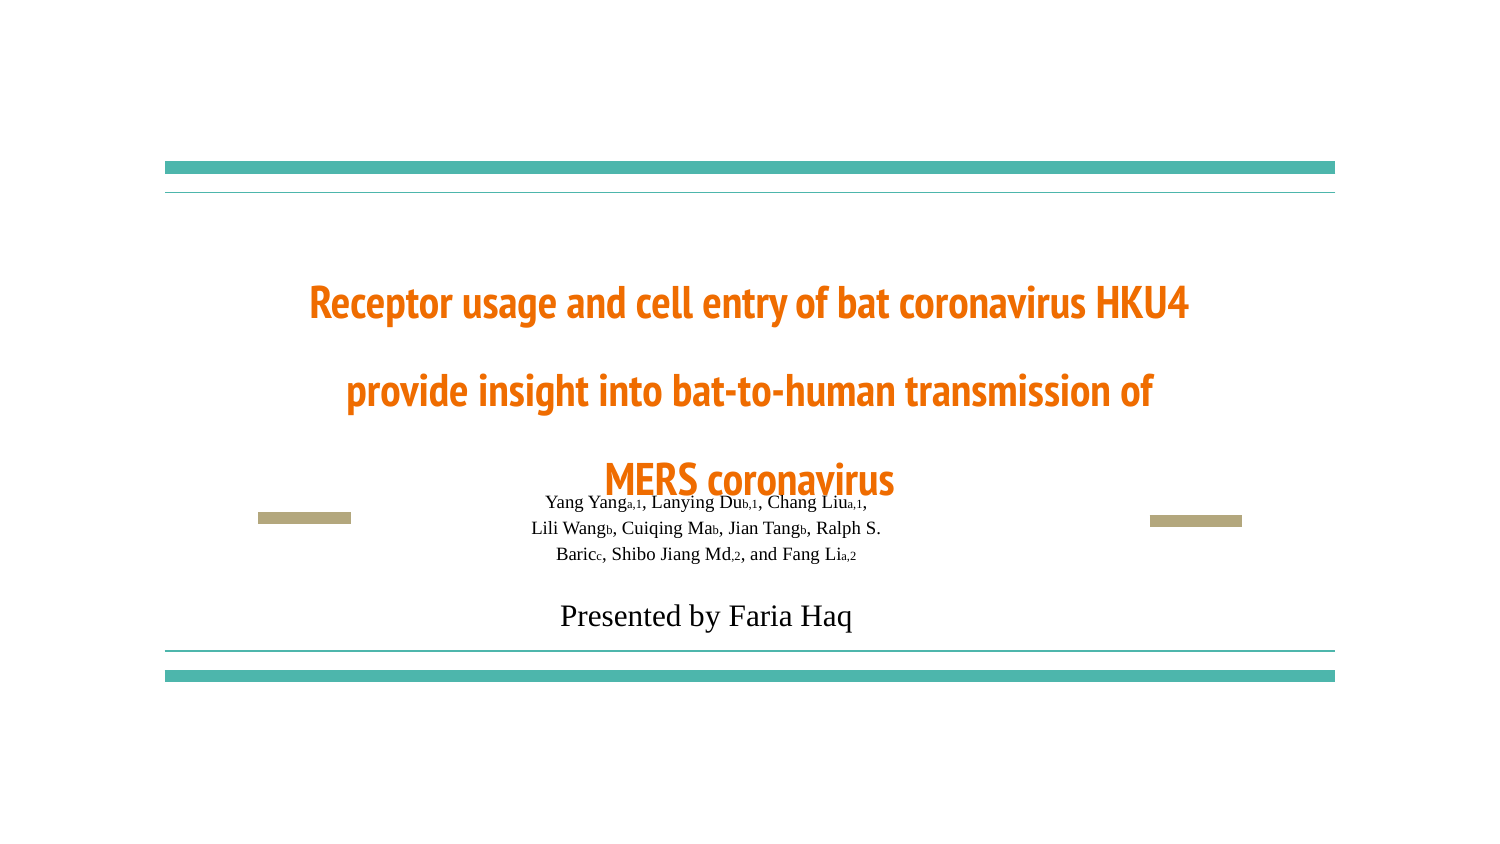

# Receptor usage and cell entry of bat coronavirus HKU4
provide insight into bat-to-human transmission of
MERS coronavirus
Yang Yanga,1, Lanying Dub,1, Chang Liua,1, Lili Wangb, Cuiqing Mab, Jian Tangb, Ralph S. Baricc, Shibo Jiang Md,2, and Fang Lia,2
Presented by Faria Haq